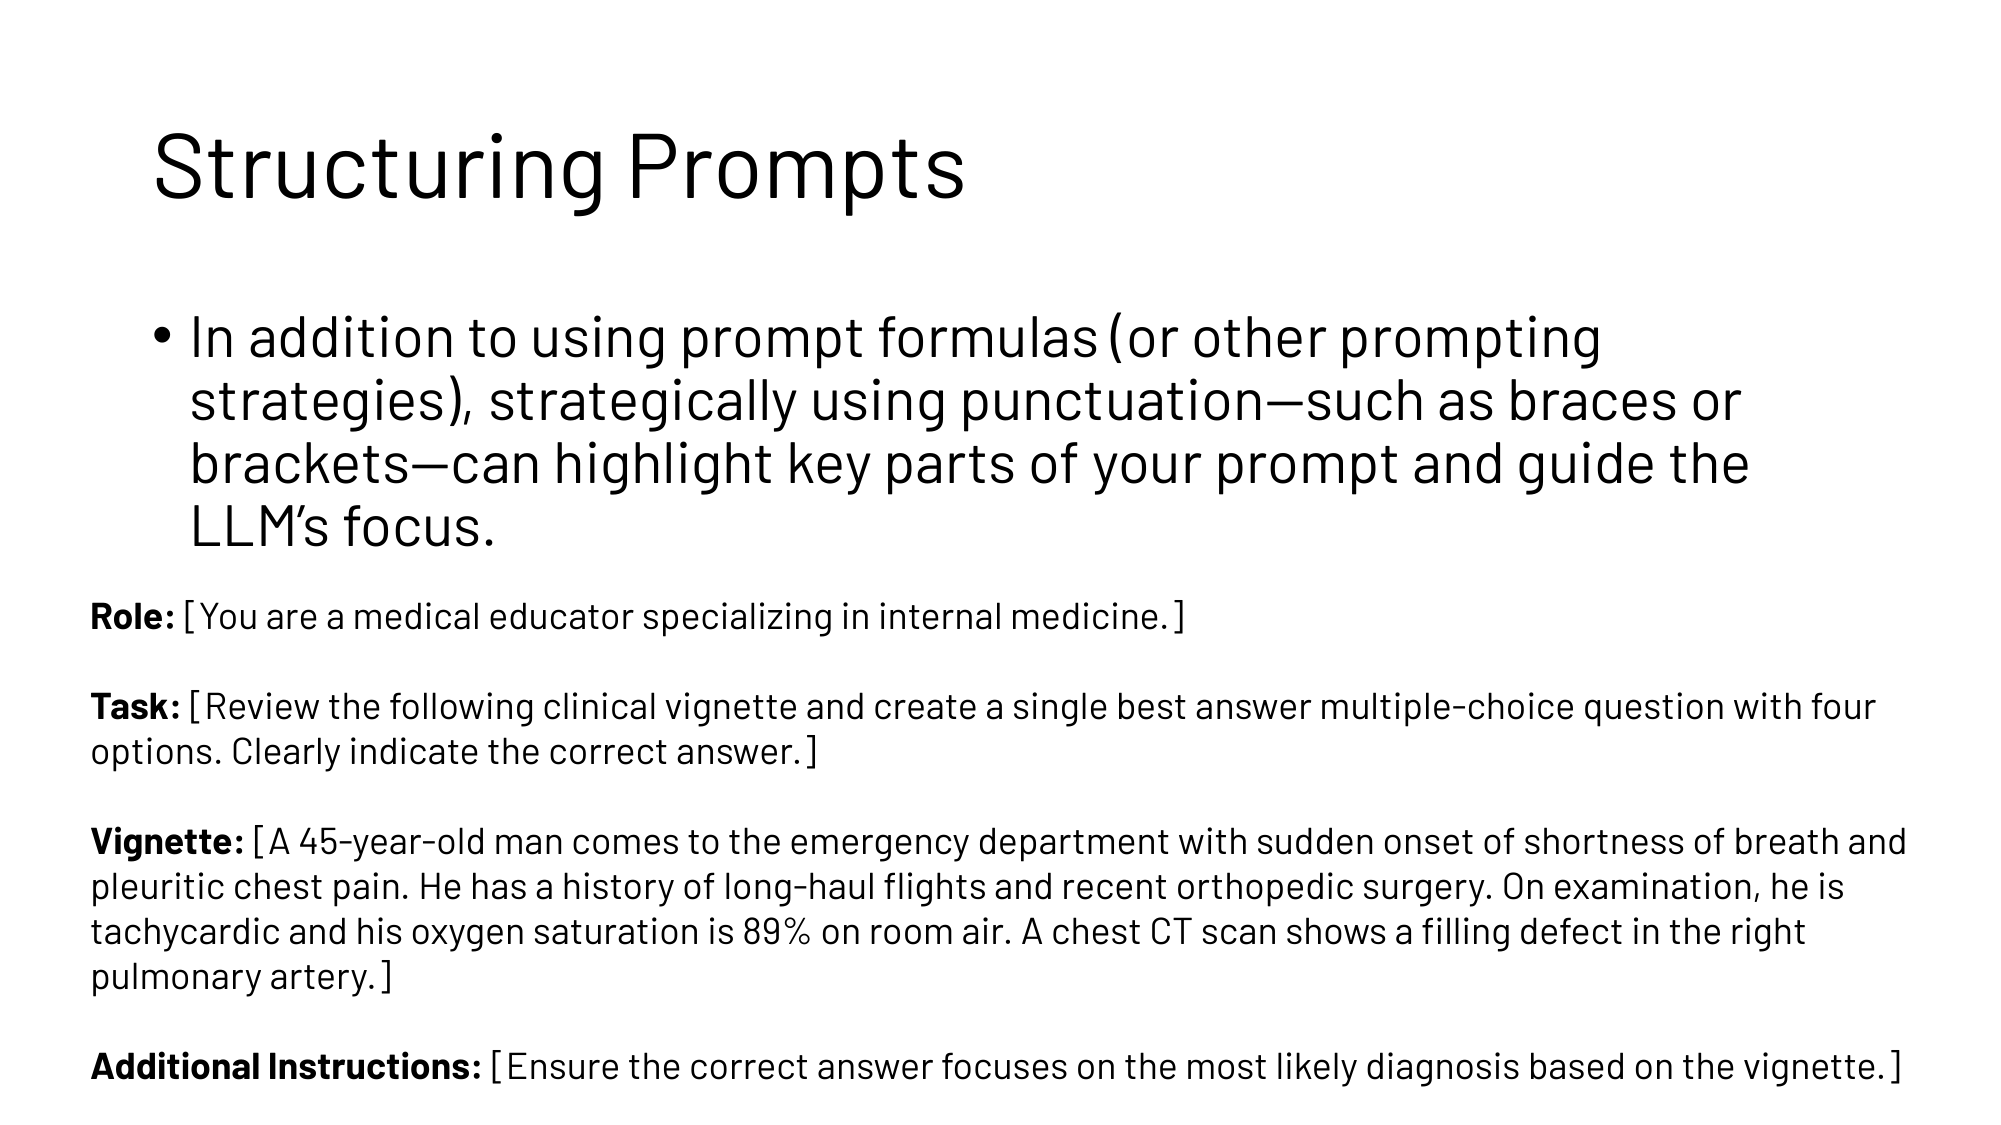

# Structuring Prompts
In addition to using prompt formulas (or other prompting strategies), strategically using punctuation—such as braces or brackets—can highlight key parts of your prompt and guide the LLM’s focus.
Role: [You are a medical educator specializing in internal medicine.]

Task: [Review the following clinical vignette and create a single best answer multiple-choice question with four options. Clearly indicate the correct answer.]

Vignette: [A 45-year-old man comes to the emergency department with sudden onset of shortness of breath and pleuritic chest pain. He has a history of long-haul flights and recent orthopedic surgery. On examination, he is tachycardic and his oxygen saturation is 89% on room air. A chest CT scan shows a filling defect in the right pulmonary artery.]

Additional Instructions: [Ensure the correct answer focuses on the most likely diagnosis based on the vignette.]